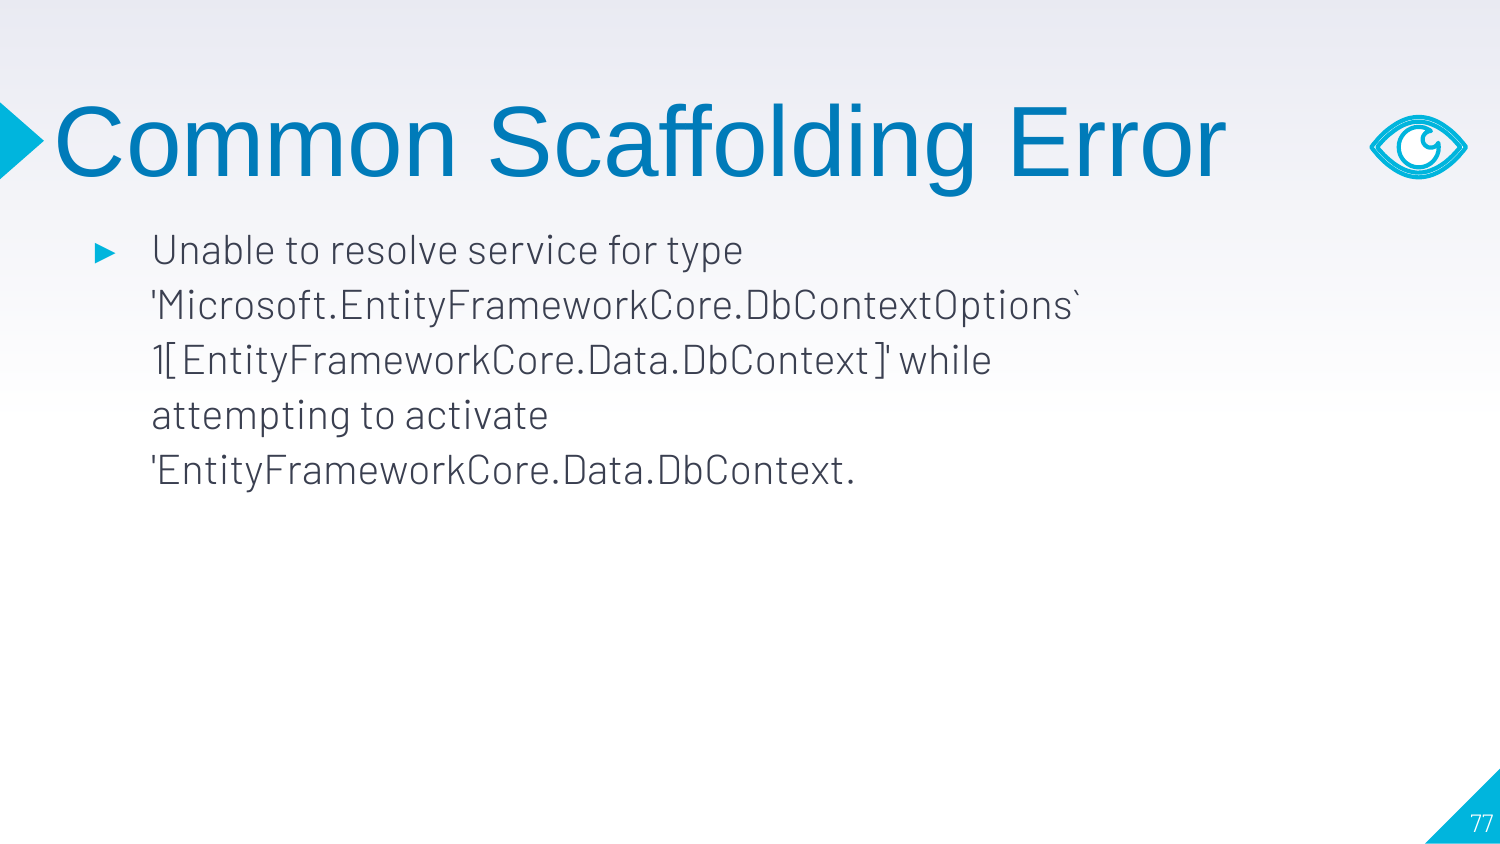

# Common Scaffolding Error

Unable to resolve service for type 'Microsoft.EntityFrameworkCore.DbContextOptions`1[EntityFrameworkCore.Data.DbContext]' while attempting to activate 'EntityFrameworkCore.Data.DbContext.
77